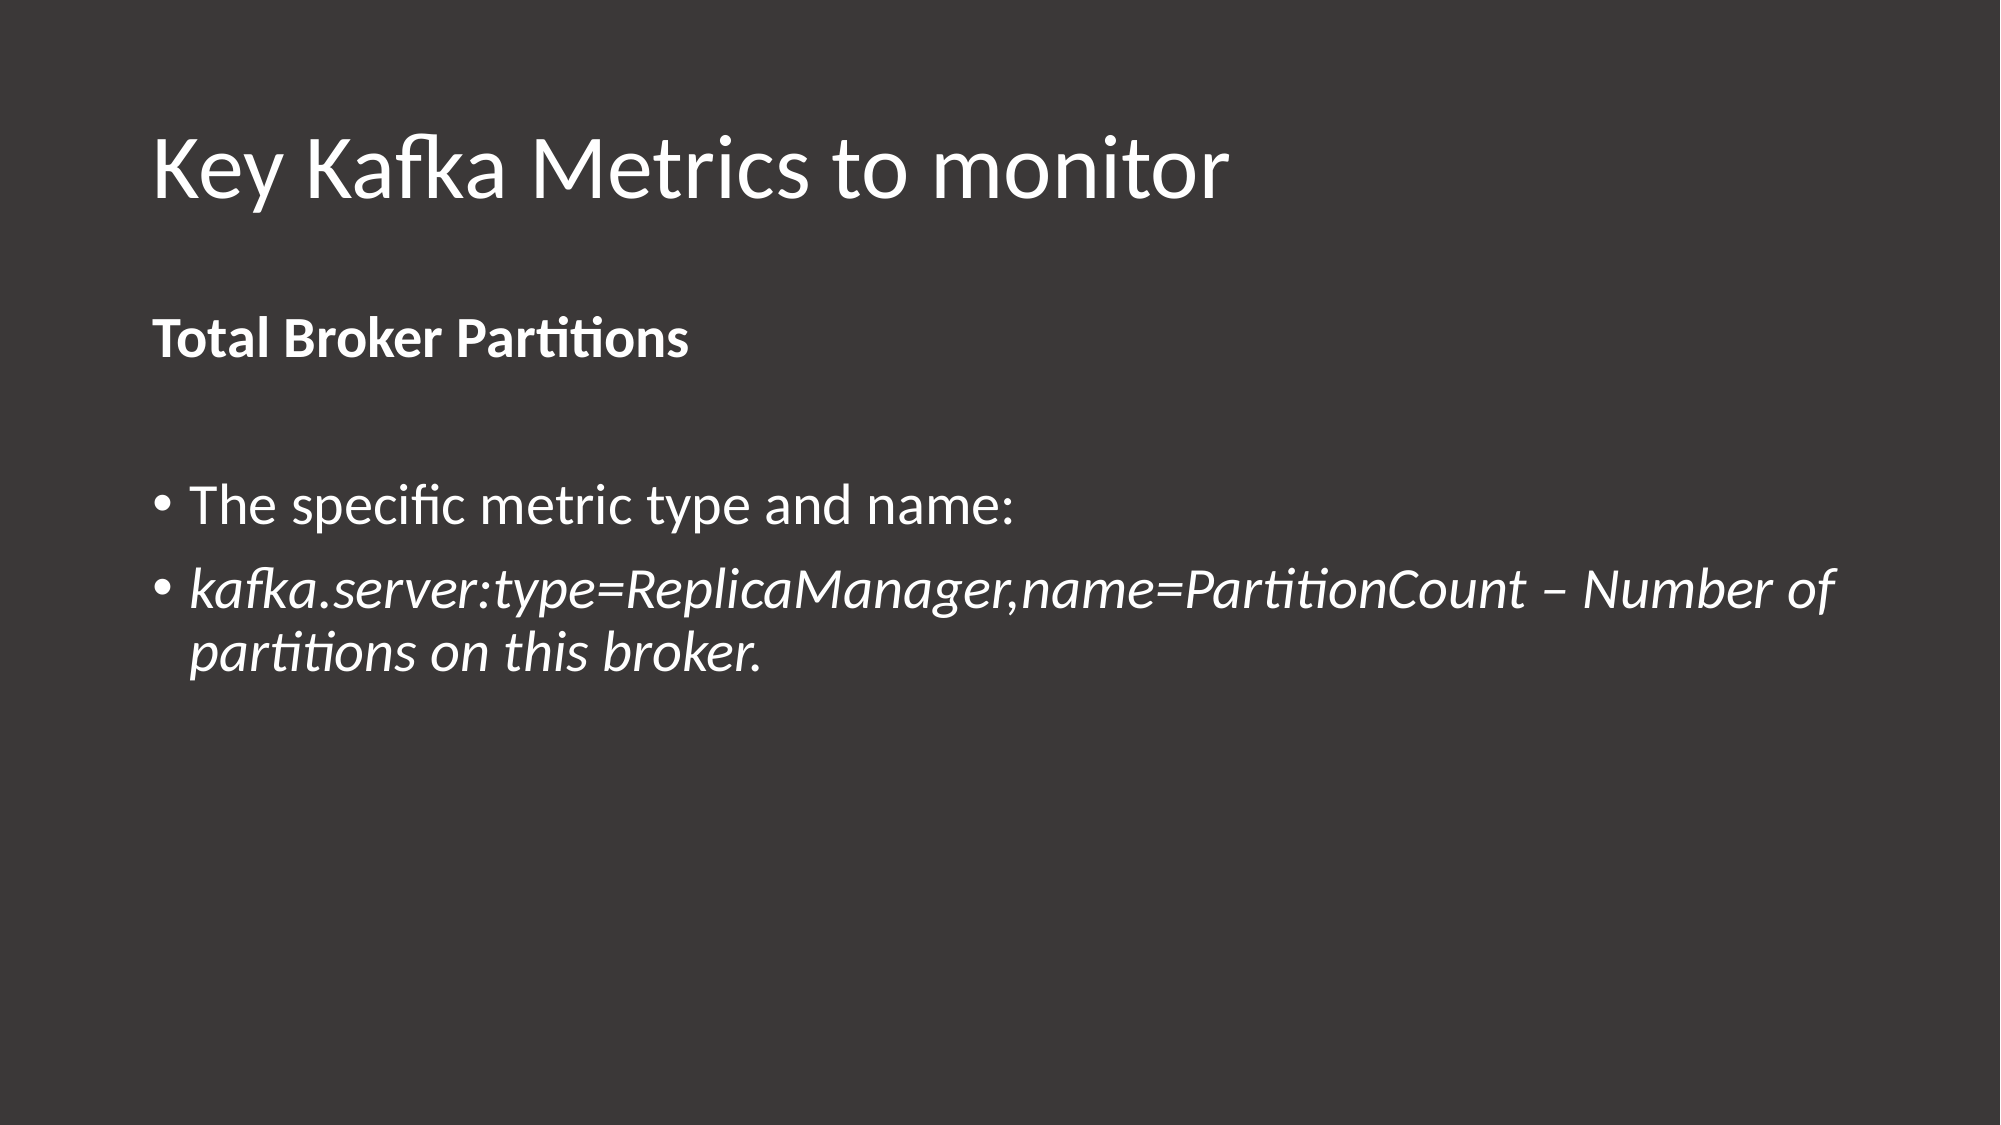

# Key Kafka Metrics to monitor
Total Broker Partitions

The specific metric type and name:
kafka.server:type=ReplicaManager,name=PartitionCount – Number of partitions on this broker.